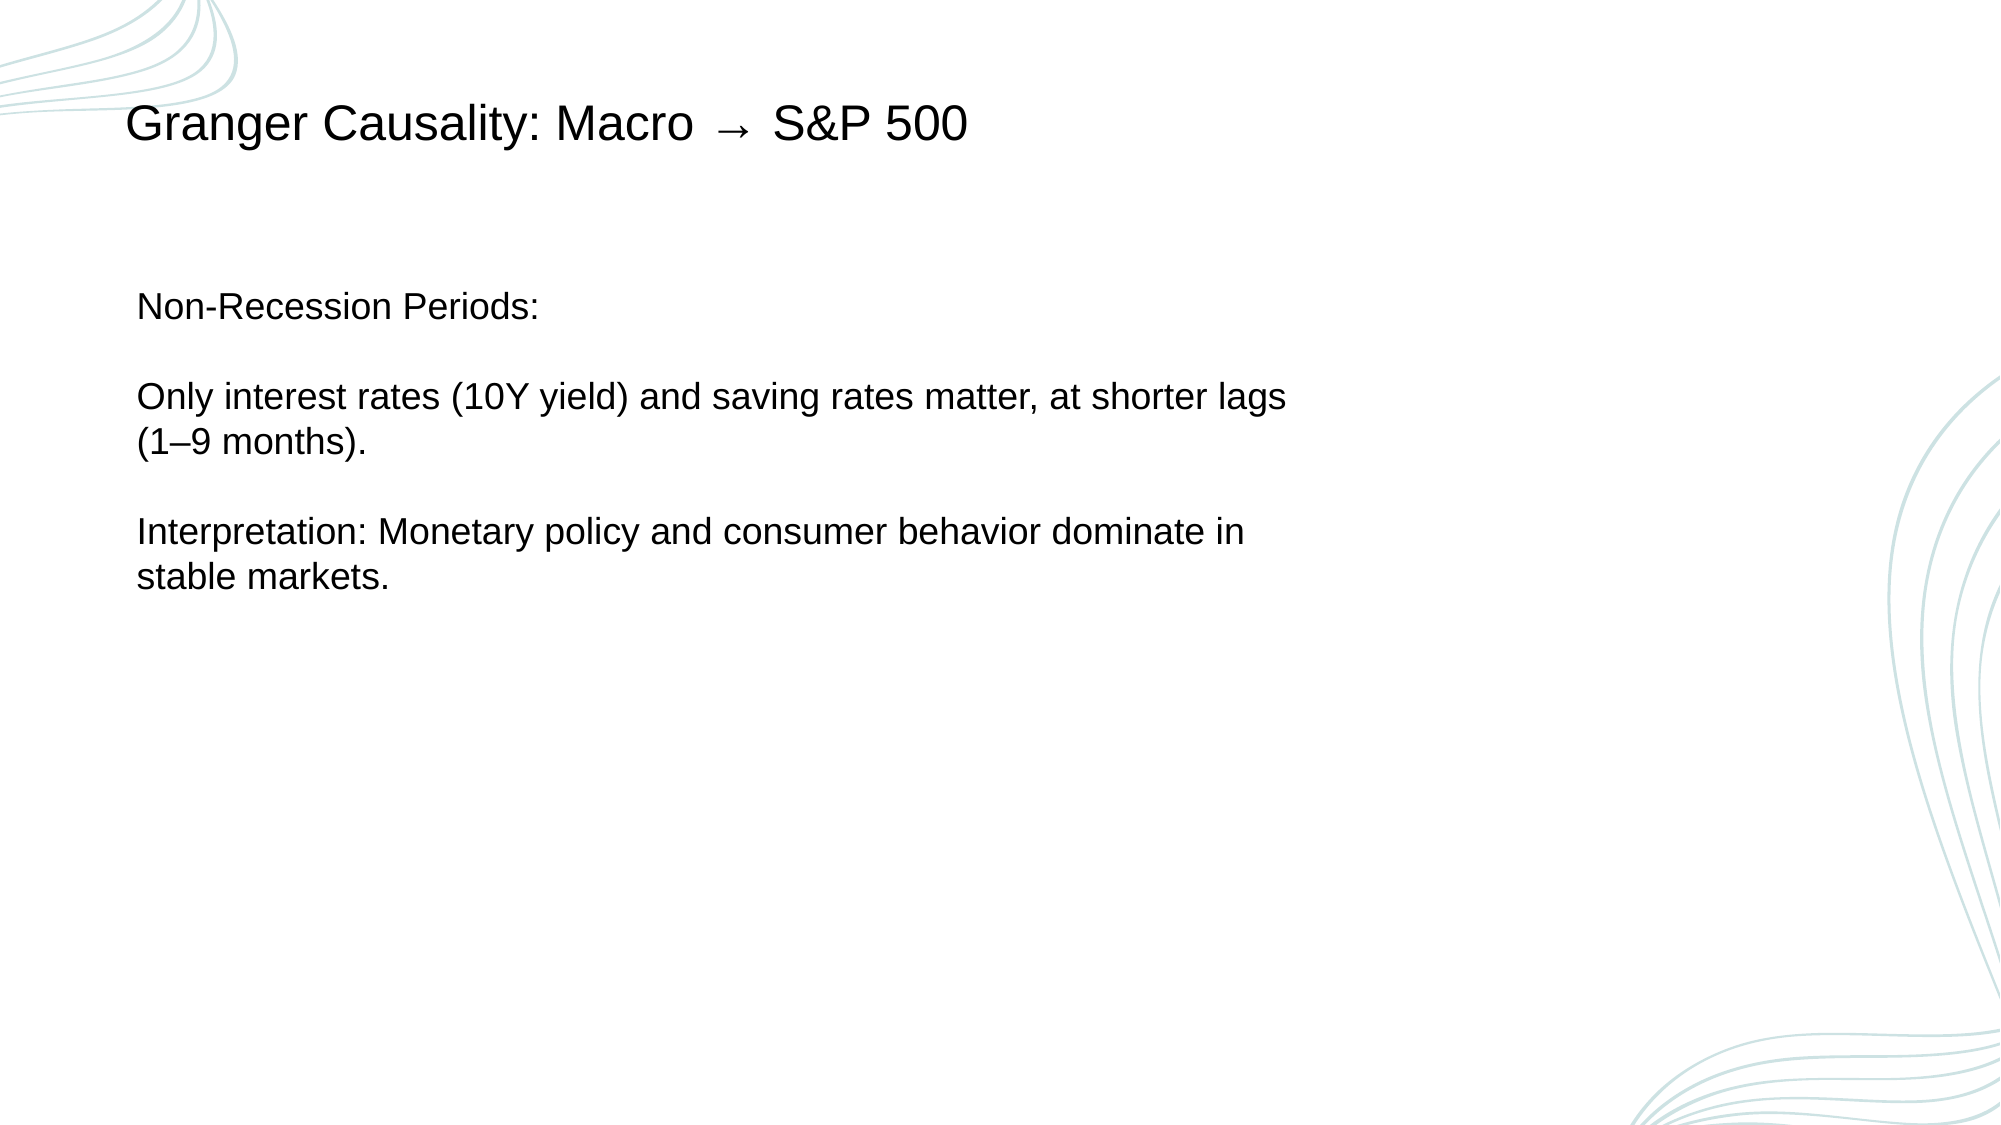

Granger Causality: Macro → S&P 500
Non-Recession Periods:

Only interest rates (10Y yield) and saving rates matter, at shorter lags (1–9 months).

Interpretation: Monetary policy and consumer behavior dominate in stable markets.